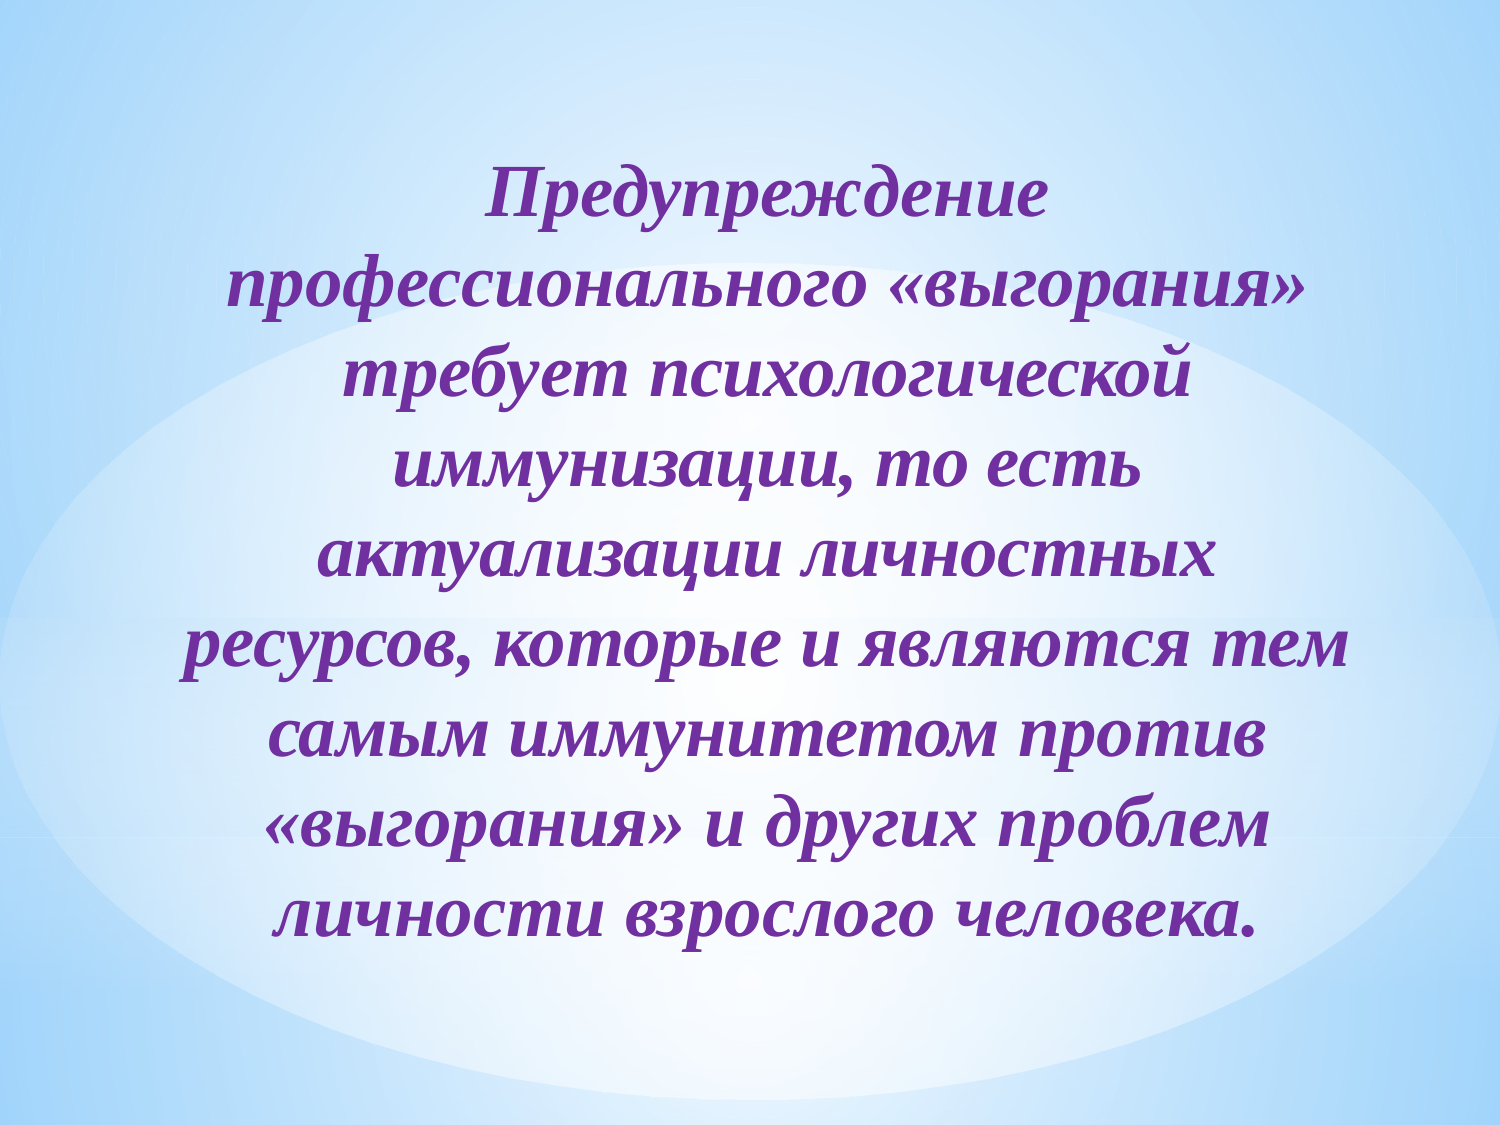

Предупреждение профессионального «выгорания» требует психологической иммунизации, то есть актуализации личностных ресурсов, которые и являются тем самым иммунитетом против «выгорания» и других проблем личности взрослого человека.